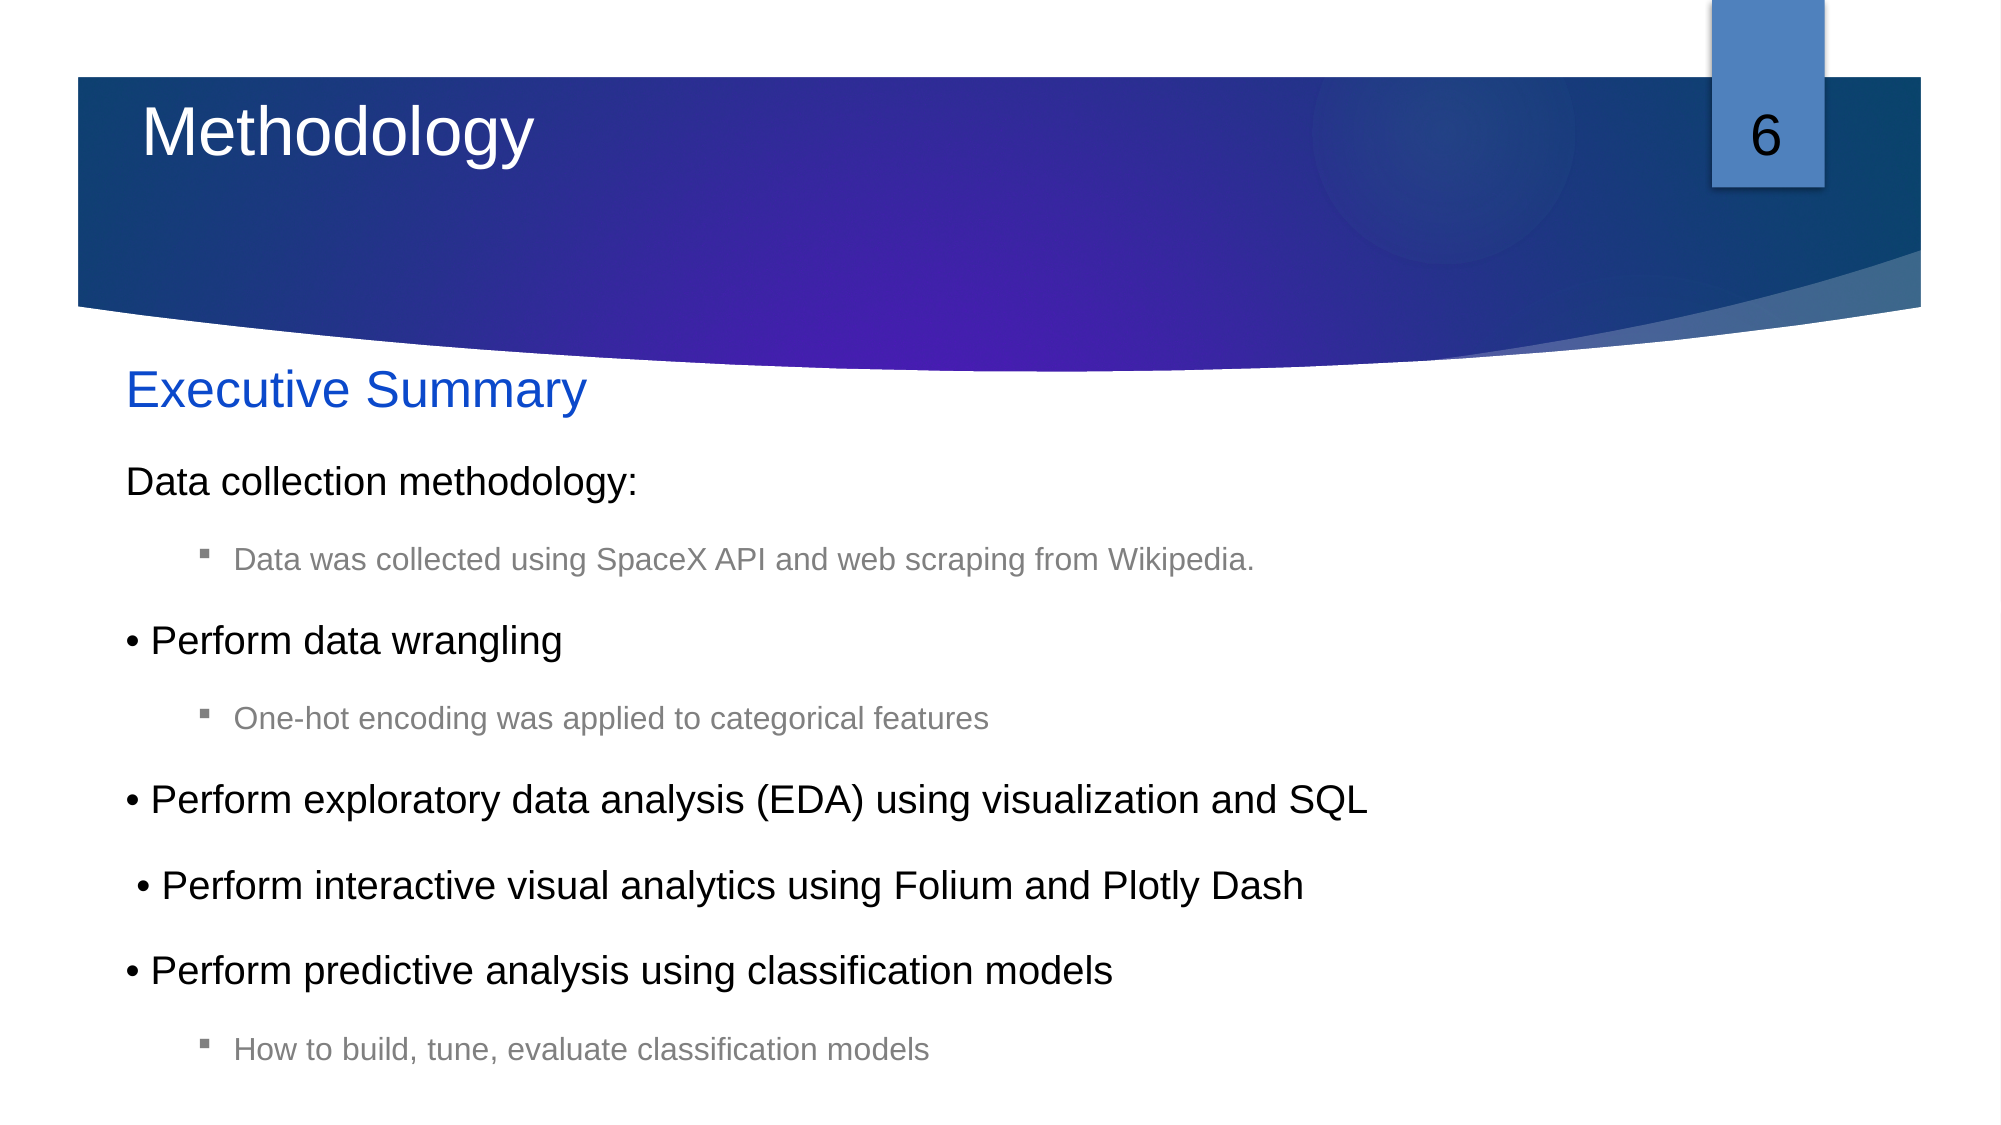

6
Methodology
Executive Summary
Data collection methodology:
Data was collected using SpaceX API and web scraping from Wikipedia.
• Perform data wrangling
One-hot encoding was applied to categorical features
• Perform exploratory data analysis (EDA) using visualization and SQL
 • Perform interactive visual analytics using Folium and Plotly Dash
• Perform predictive analysis using classification models
How to build, tune, evaluate classification models